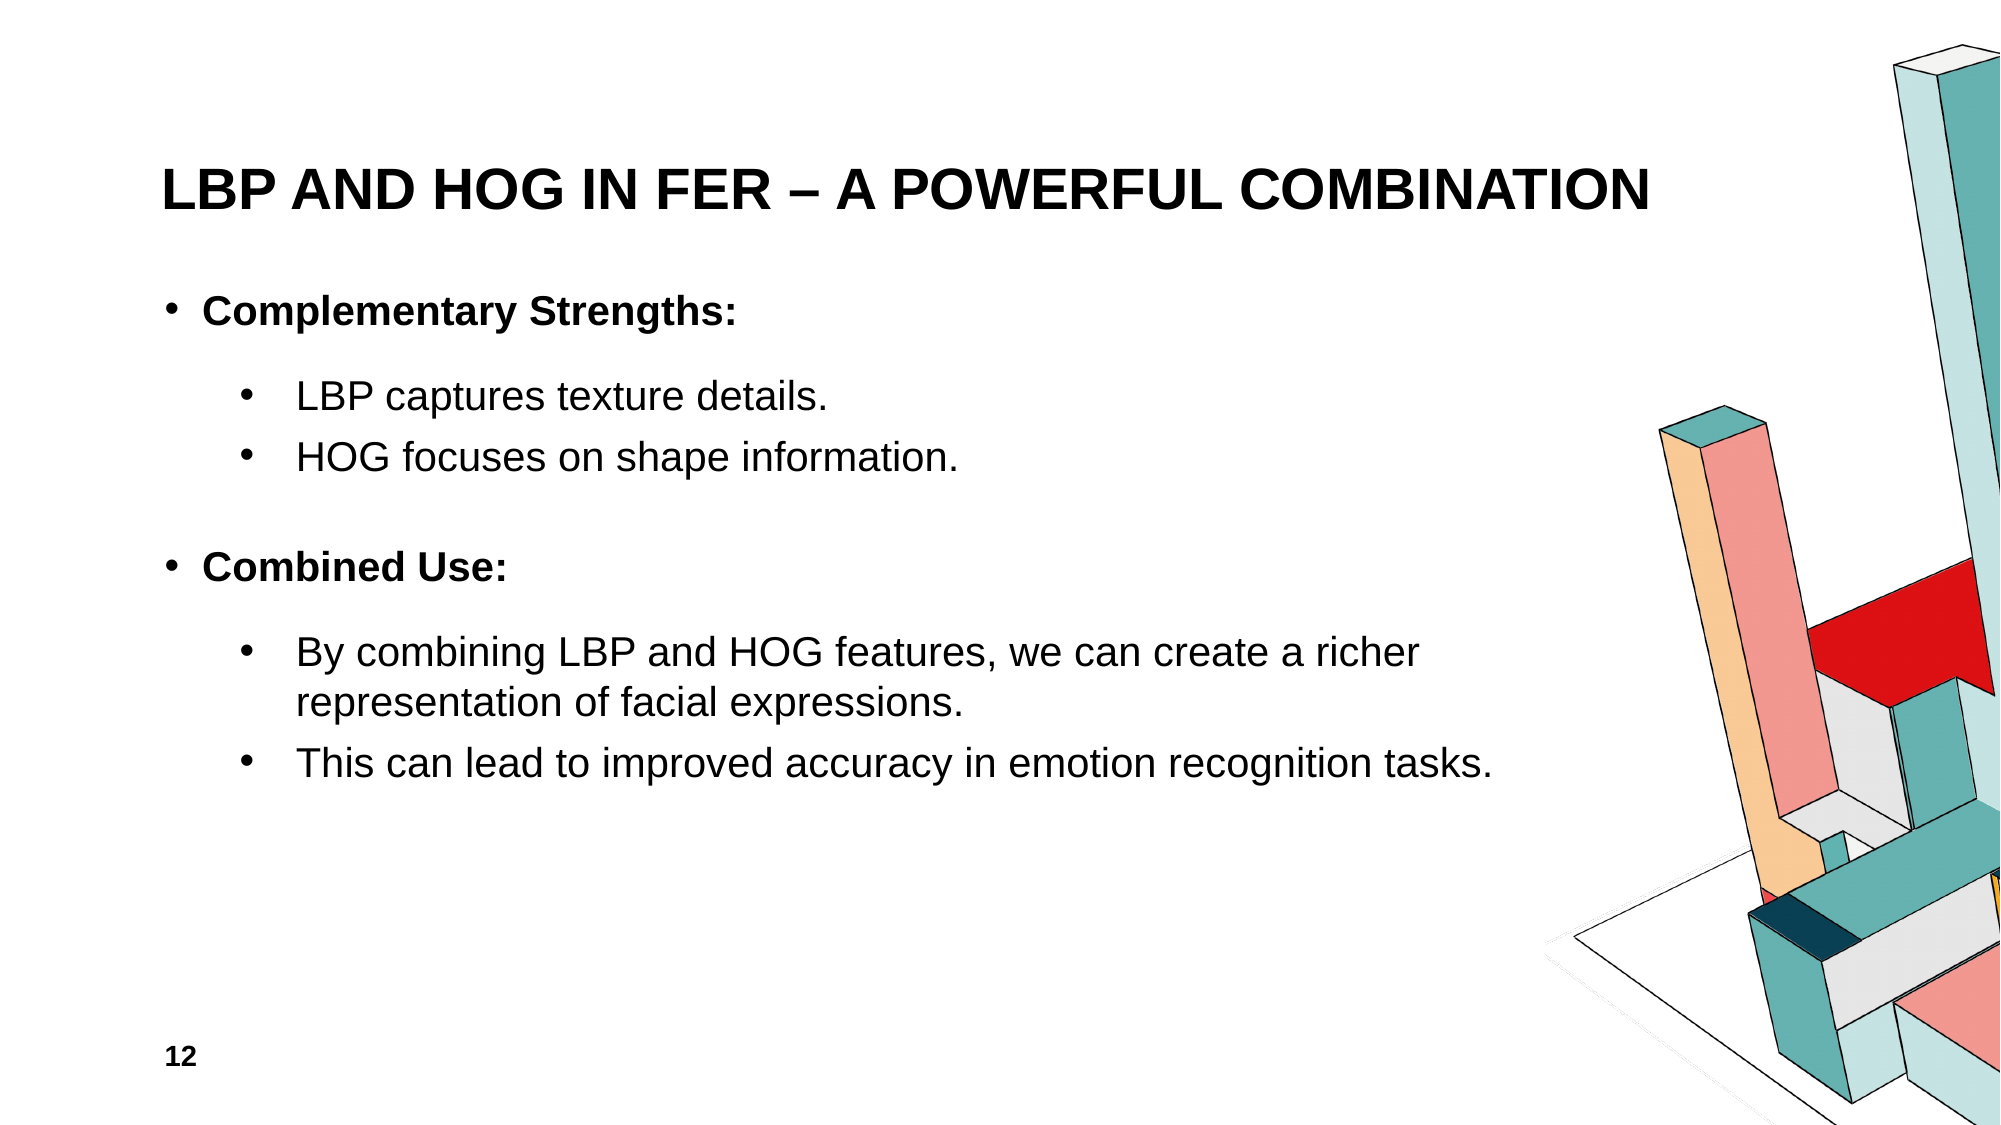

# LBP and HOG in FER – A Powerful Combination
Complementary Strengths:
LBP captures texture details.
HOG focuses on shape information.

Combined Use:
By combining LBP and HOG features, we can create a richer representation of facial expressions.
This can lead to improved accuracy in emotion recognition tasks.

12